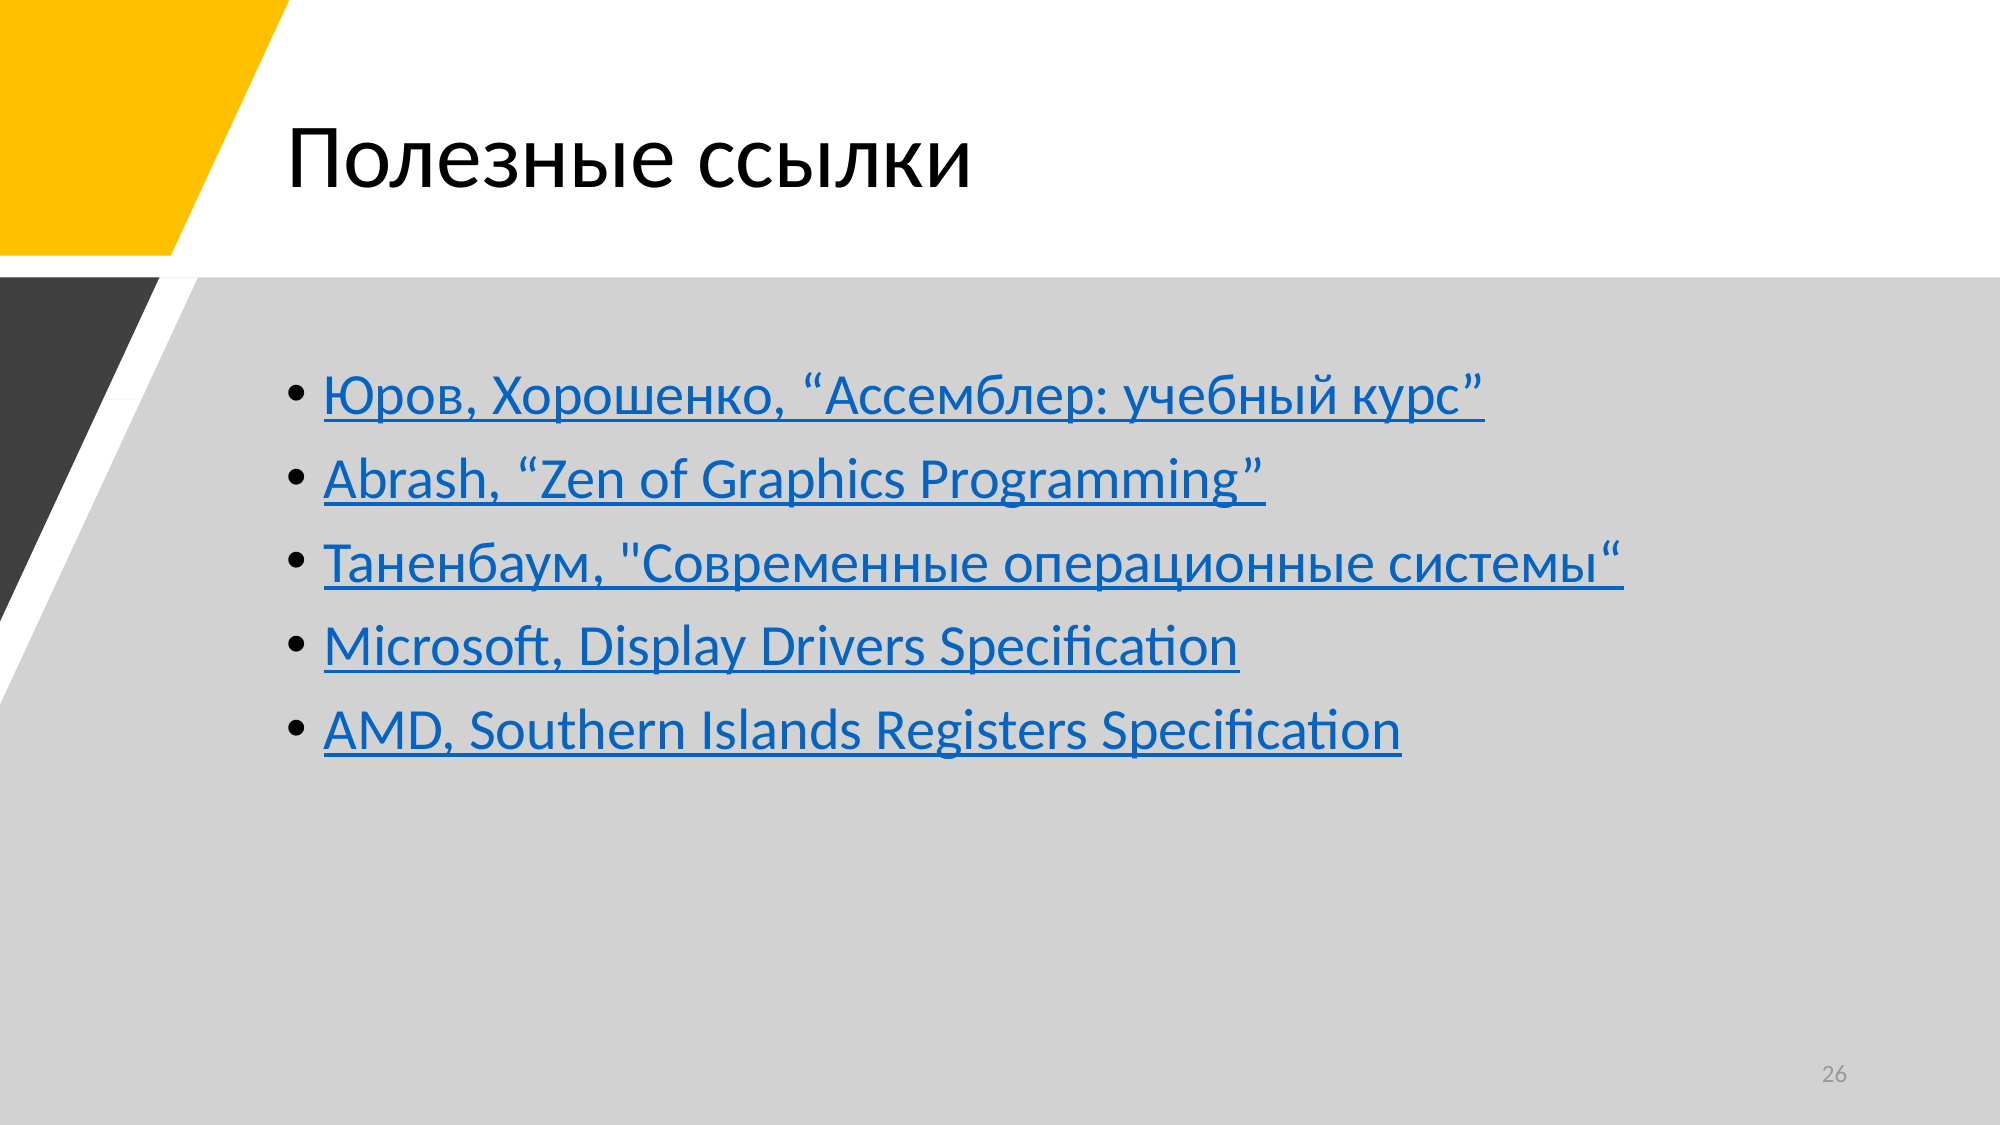

# Полезные ссылки

Юров, Хорошенко, “Ассемблер: учебный курс”
Abrash, “Zen of Graphics Programming”
Таненбаум, "Современные операционные системы“
Microsoft, Display Drivers Specification
AMD, Southern Islands Registers Specification
26